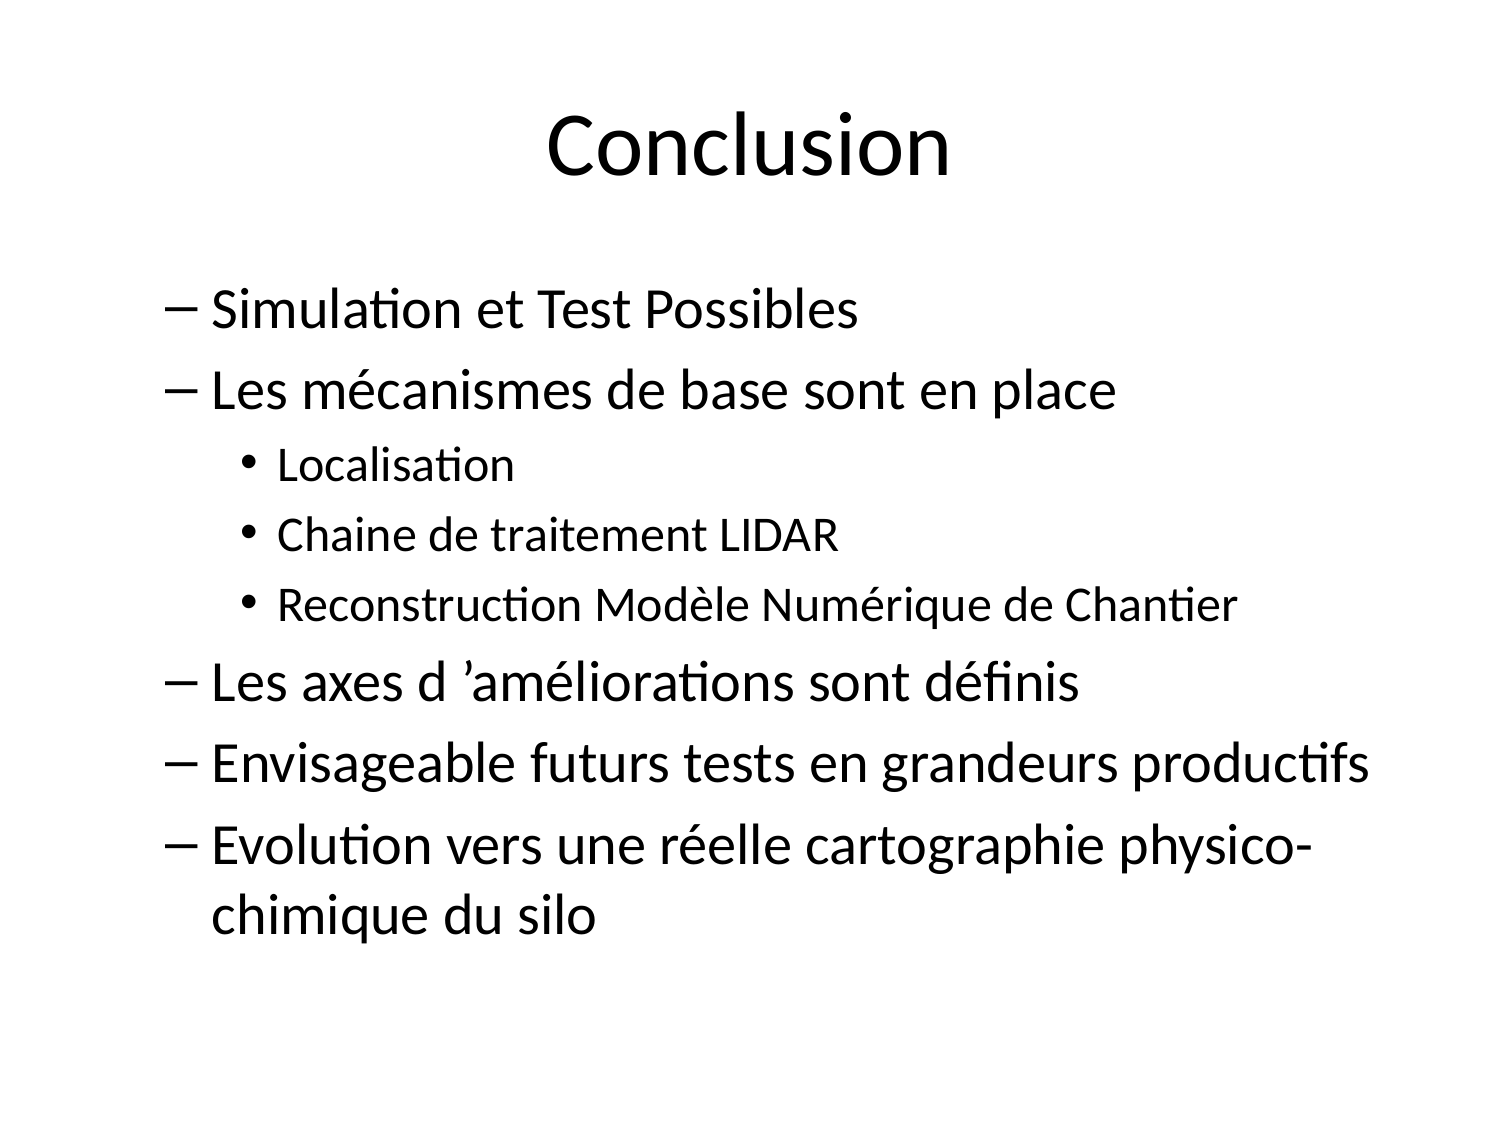

# Conclusion
Simulation et Test Possibles
Les mécanismes de base sont en place
Localisation
Chaine de traitement LIDAR
Reconstruction Modèle Numérique de Chantier
Les axes d ’améliorations sont définis
Envisageable futurs tests en grandeurs productifs
Evolution vers une réelle cartographie physico-chimique du silo